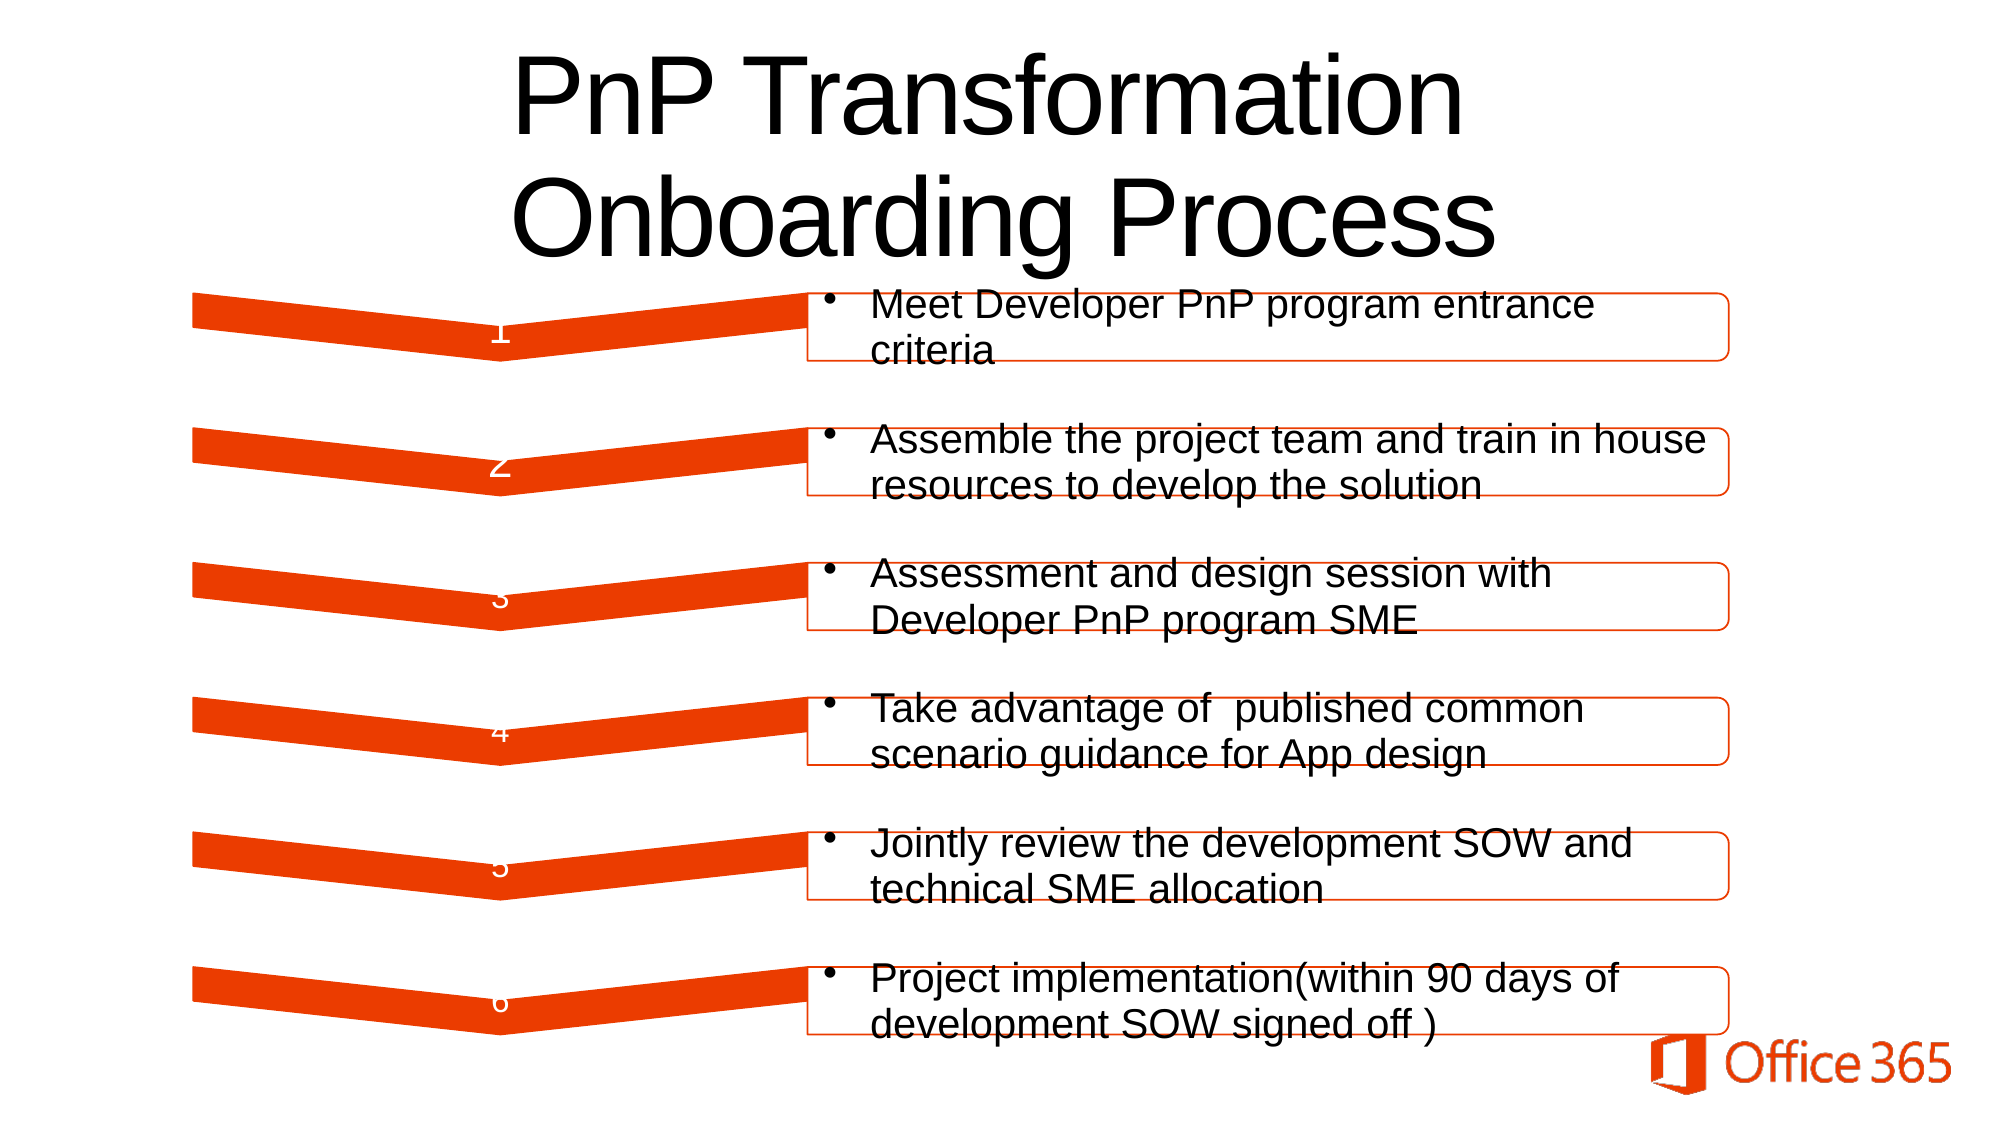

# PnP Transformation Onboarding Process
Assemble the project team and train in house resources to develop the solution
3
4
Take advantage of  published common scenario guidance for App design
Project implementation(within 90 days of development SOW signed off )
Jointly review the development SOW and technical SME allocation
5
2
1
Meet Developer PnP program entrance criteria
Assessment and design session with Developer PnP program SME
6